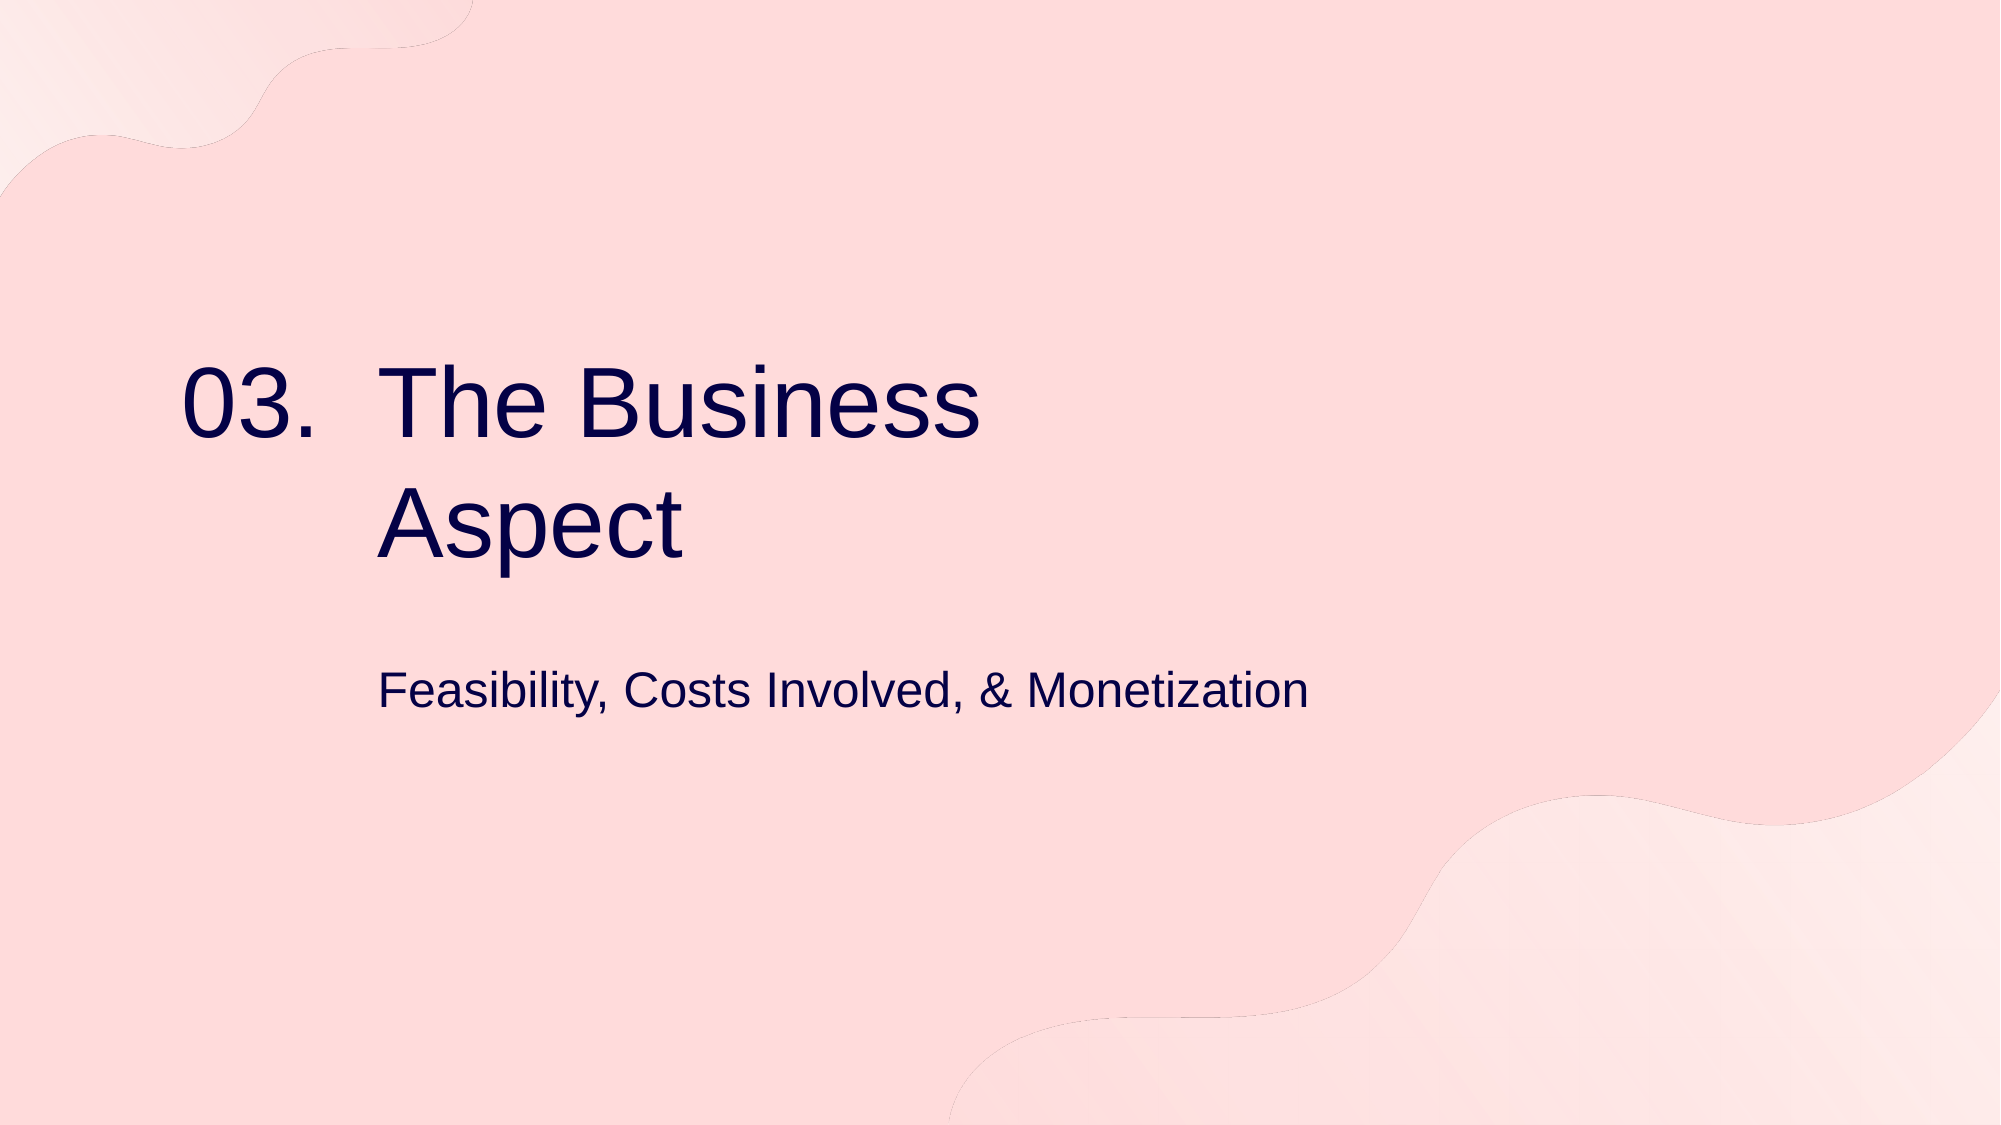

03.
The Business
Aspect
Feasibility, Costs Involved, & Monetization